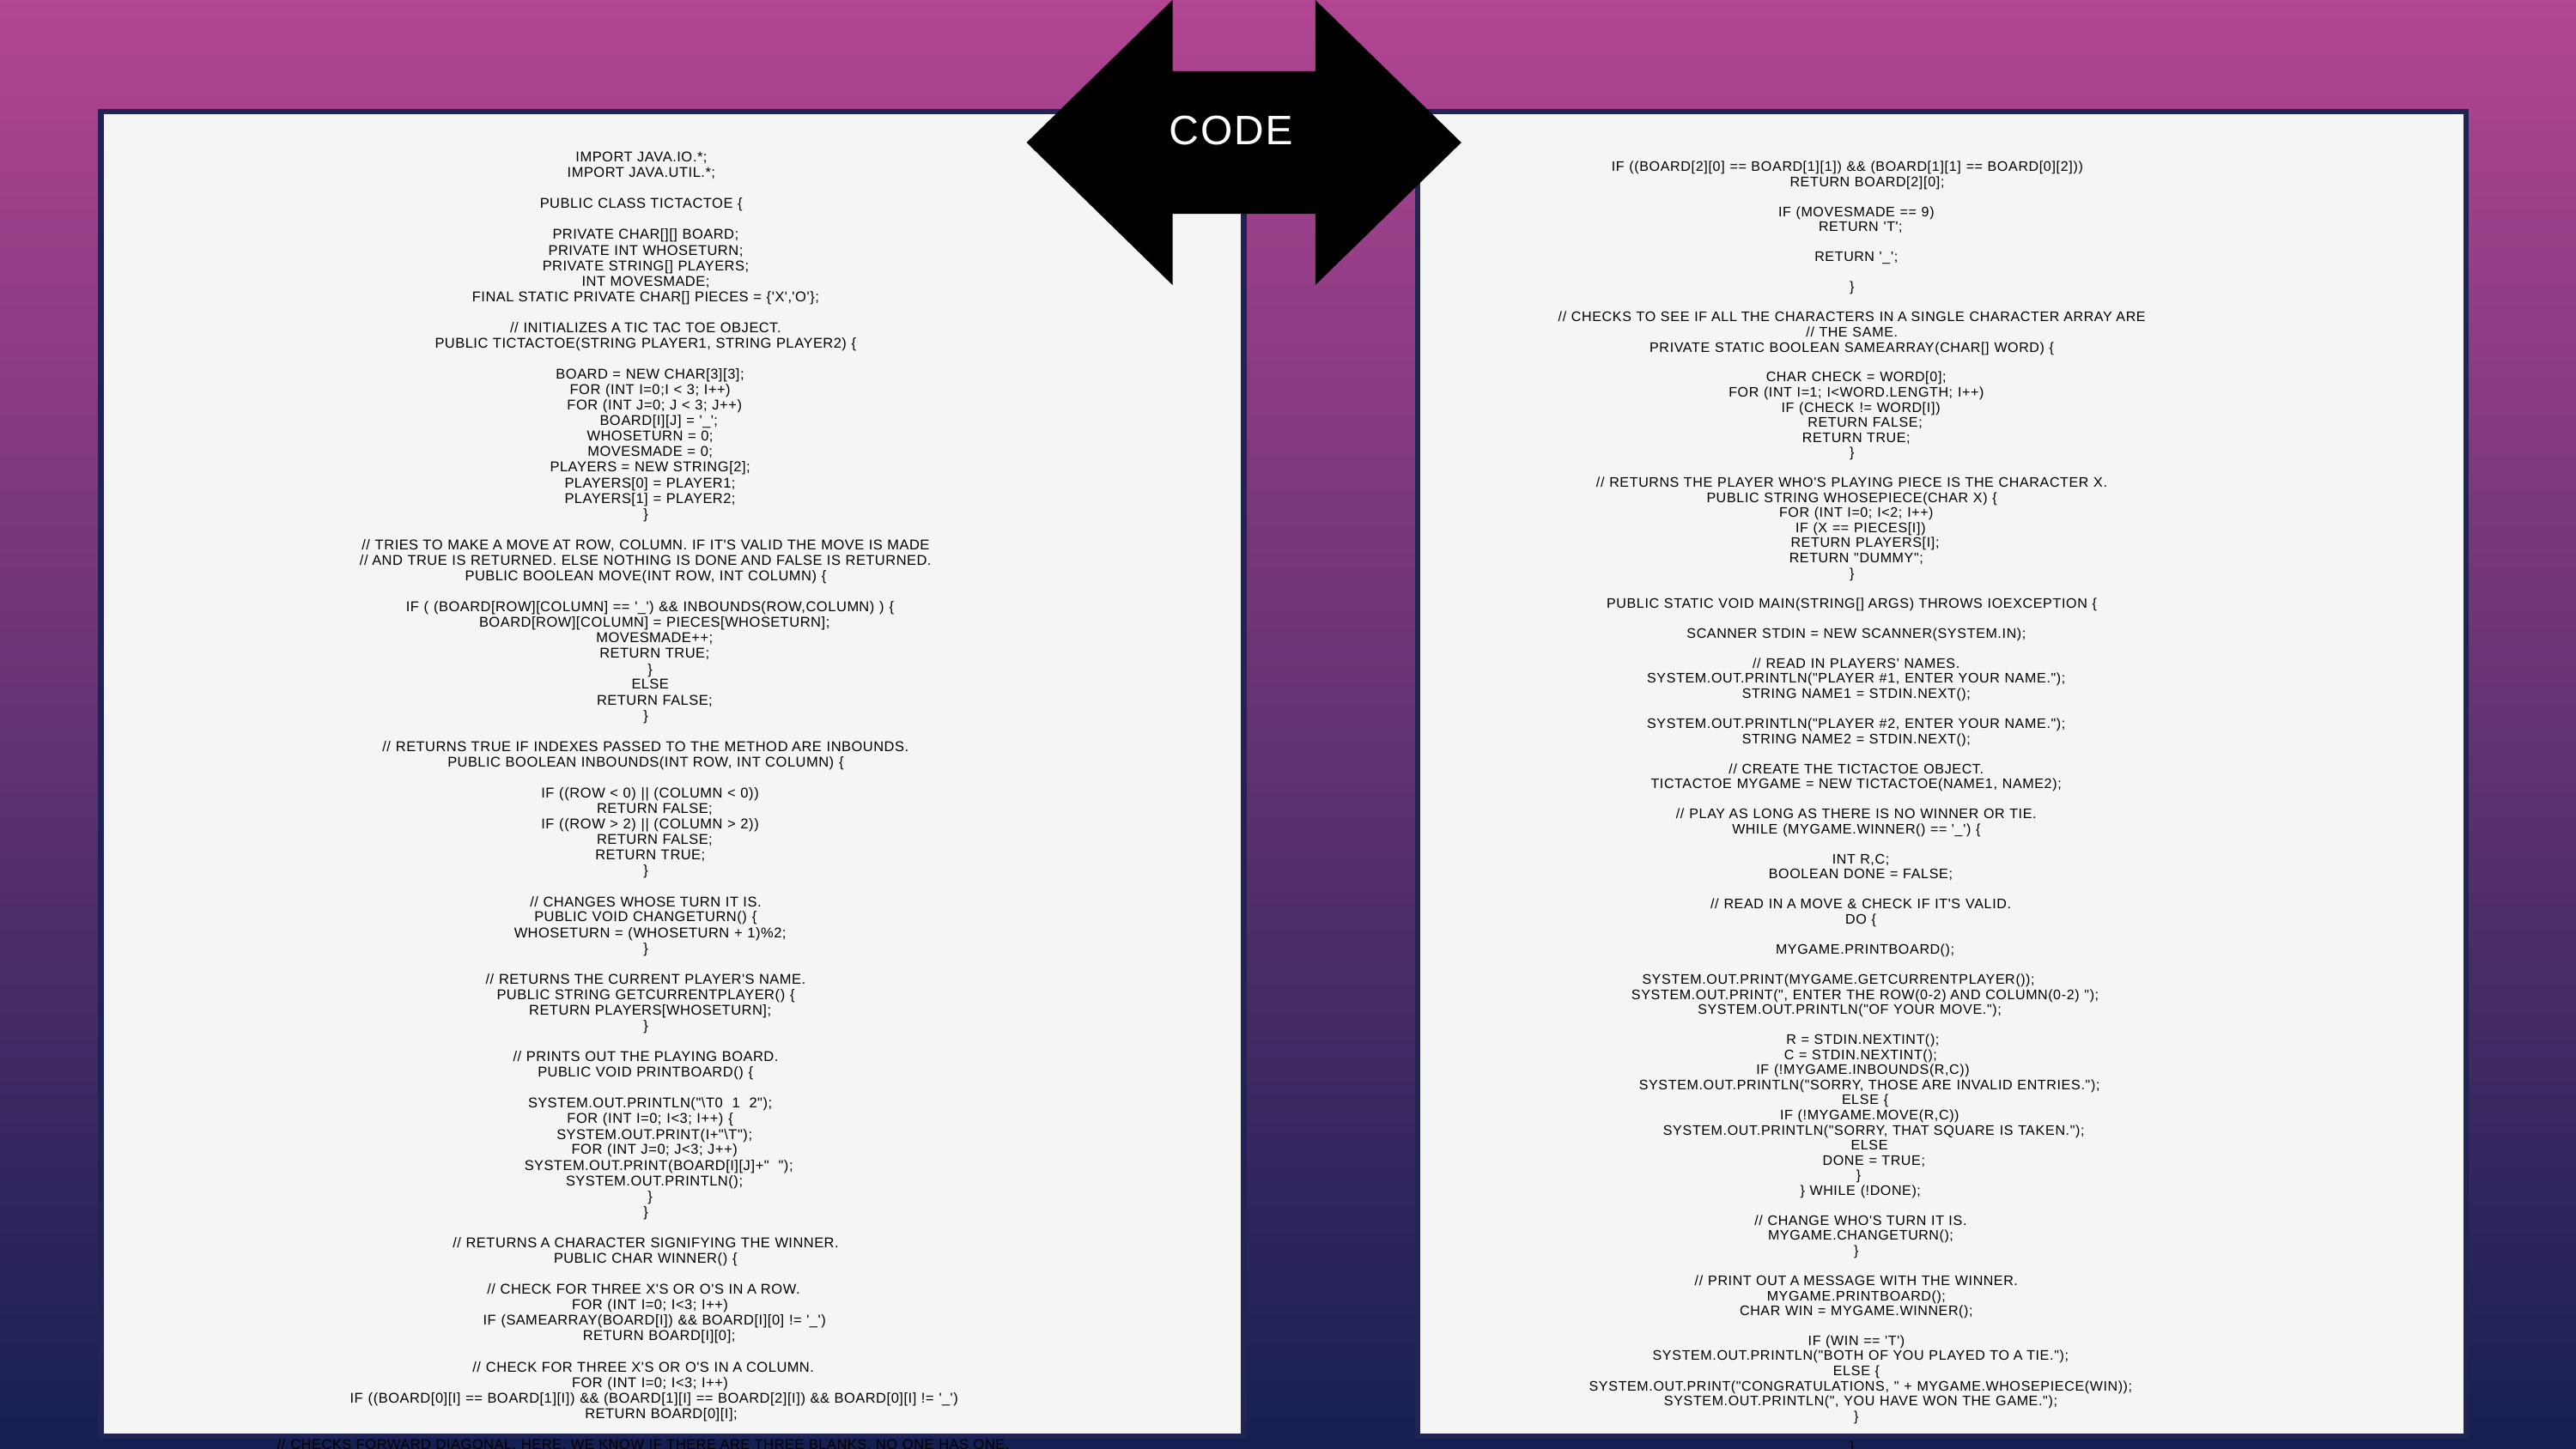

CODE

IMPORT JAVA.IO.*;
IMPORT JAVA.UTIL.*;

PUBLIC CLASS TICTACTOE {

  PRIVATE CHAR[][] BOARD;
  PRIVATE INT WHOSETURN;
  PRIVATE STRING[] PLAYERS;
  INT MOVESMADE;
  FINAL STATIC PRIVATE CHAR[] PIECES = {'X','O'};

  // INITIALIZES A TIC TAC TOE OBJECT.
  PUBLIC TICTACTOE(STRING PLAYER1, STRING PLAYER2) {

    BOARD = NEW CHAR[3][3];
    FOR (INT I=0;I < 3; I++)
      FOR (INT J=0; J < 3; J++)
        BOARD[I][J] = '_';
    WHOSETURN = 0;
    MOVESMADE = 0;
    PLAYERS = NEW STRING[2];
    PLAYERS[0] = PLAYER1;
    PLAYERS[1] = PLAYER2;
  }

  // TRIES TO MAKE A MOVE AT ROW, COLUMN. IF IT'S VALID THE MOVE IS MADE
  // AND TRUE IS RETURNED. ELSE NOTHING IS DONE AND FALSE IS RETURNED.
  PUBLIC BOOLEAN MOVE(INT ROW, INT COLUMN) {

    IF ( (BOARD[ROW][COLUMN] == '_') && INBOUNDS(ROW,COLUMN) ) {
      BOARD[ROW][COLUMN] = PIECES[WHOSETURN];
      MOVESMADE++;
      RETURN TRUE;
    }
    ELSE
      RETURN FALSE;
  }

  // RETURNS TRUE IF INDEXES PASSED TO THE METHOD ARE INBOUNDS.
  PUBLIC BOOLEAN INBOUNDS(INT ROW, INT COLUMN) {

    IF ((ROW < 0) || (COLUMN < 0))
      RETURN FALSE;
    IF ((ROW > 2) || (COLUMN > 2))
      RETURN FALSE;
    RETURN TRUE;
  }

  // CHANGES WHOSE TURN IT IS.
  PUBLIC VOID CHANGETURN() {
    WHOSETURN = (WHOSETURN + 1)%2;
  }

  // RETURNS THE CURRENT PLAYER'S NAME.
  PUBLIC STRING GETCURRENTPLAYER() {
    RETURN PLAYERS[WHOSETURN];
  }

  // PRINTS OUT THE PLAYING BOARD.
  PUBLIC VOID PRINTBOARD() {

    SYSTEM.OUT.PRINTLN("\T0  1  2");
    FOR (INT I=0; I<3; I++) {
      SYSTEM.OUT.PRINT(I+"\T");
      FOR (INT J=0; J<3; J++)
        SYSTEM.OUT.PRINT(BOARD[I][J]+"  ");
      SYSTEM.OUT.PRINTLN();
    }
  }

  // RETURNS A CHARACTER SIGNIFYING THE WINNER.
  PUBLIC CHAR WINNER() {

 // CHECK FOR THREE X'S OR O'S IN A ROW.
    FOR (INT I=0; I<3; I++)
      IF (SAMEARRAY(BOARD[I]) && BOARD[I][0] != '_')
        RETURN BOARD[I][0];

 // CHECK FOR THREE X'S OR O'S IN A COLUMN.
    FOR (INT I=0; I<3; I++)
      IF ((BOARD[0][I] == BOARD[1][I]) && (BOARD[1][I] == BOARD[2][I]) && BOARD[0][I] != '_')
         RETURN BOARD[0][I];

 // CHECKS FORWARD DIAGONAL. HERE, WE KNOW IF THERE ARE THREE BLANKS, NO ONE HAS ONE.
    IF ((BOARD[0][0] == BOARD[1][1]) && (BOARD[1][1] == BOARD[2][2]))
         RETURN BOARD[0][0];
IF ((BOARD[2][0] == BOARD[1][1]) && (BOARD[1][1] == BOARD[0][2]))
         RETURN BOARD[2][0];

    IF (MOVESMADE == 9)
      RETURN 'T';

    RETURN '_';

  }

  // CHECKS TO SEE IF ALL THE CHARACTERS IN A SINGLE CHARACTER ARRAY ARE
  // THE SAME.
  PRIVATE STATIC BOOLEAN SAMEARRAY(CHAR[] WORD) {

    CHAR CHECK = WORD[0];
    FOR (INT I=1; I<WORD.LENGTH; I++)
      IF (CHECK != WORD[I])
        RETURN FALSE;
    RETURN TRUE;
  }

  // RETURNS THE PLAYER WHO'S PLAYING PIECE IS THE CHARACTER X.
  PUBLIC STRING WHOSEPIECE(CHAR X) {
    FOR (INT I=0; I<2; I++)
      IF (X == PIECES[I])
        RETURN PLAYERS[I];
    RETURN "DUMMY";
  }

  PUBLIC STATIC VOID MAIN(STRING[] ARGS) THROWS IOEXCEPTION {

    SCANNER STDIN = NEW SCANNER(SYSTEM.IN);

    // READ IN PLAYERS' NAMES.
    SYSTEM.OUT.PRINTLN("PLAYER #1, ENTER YOUR NAME.");
    STRING NAME1 = STDIN.NEXT();

    SYSTEM.OUT.PRINTLN("PLAYER #2, ENTER YOUR NAME.");
    STRING NAME2 = STDIN.NEXT();

    // CREATE THE TICTACTOE OBJECT.
    TICTACTOE MYGAME = NEW TICTACTOE(NAME1, NAME2);

    // PLAY AS LONG AS THERE IS NO WINNER OR TIE.
    WHILE (MYGAME.WINNER() == '_') {

      INT R,C;
      BOOLEAN DONE = FALSE;

      // READ IN A MOVE & CHECK IF IT'S VALID.
      DO {

        MYGAME.PRINTBOARD();

        SYSTEM.OUT.PRINT(MYGAME.GETCURRENTPLAYER());
        SYSTEM.OUT.PRINT(", ENTER THE ROW(0-2) AND COLUMN(0-2) ");
 SYSTEM.OUT.PRINTLN("OF YOUR MOVE.");

       R = STDIN.NEXTINT();
       C = STDIN.NEXTINT();
        IF (!MYGAME.INBOUNDS(R,C))
          SYSTEM.OUT.PRINTLN("SORRY, THOSE ARE INVALID ENTRIES.");
        ELSE {
          IF (!MYGAME.MOVE(R,C))
            SYSTEM.OUT.PRINTLN("SORRY, THAT SQUARE IS TAKEN.");
          ELSE
            DONE = TRUE;
       }
      } WHILE (!DONE);

      // CHANGE WHO'S TURN IT IS.
      MYGAME.CHANGETURN();
    }

    // PRINT OUT A MESSAGE WITH THE WINNER.
    MYGAME.PRINTBOARD();
    CHAR WIN = MYGAME.WINNER();

    IF (WIN == 'T')
      SYSTEM.OUT.PRINTLN("BOTH OF YOU PLAYED TO A TIE.");
    ELSE {
      SYSTEM.OUT.PRINT("CONGRATULATIONS, " + MYGAME.WHOSEPIECE(WIN));
      SYSTEM.OUT.PRINTLN(", YOU HAVE WON THE GAME.");
    }

  }
}